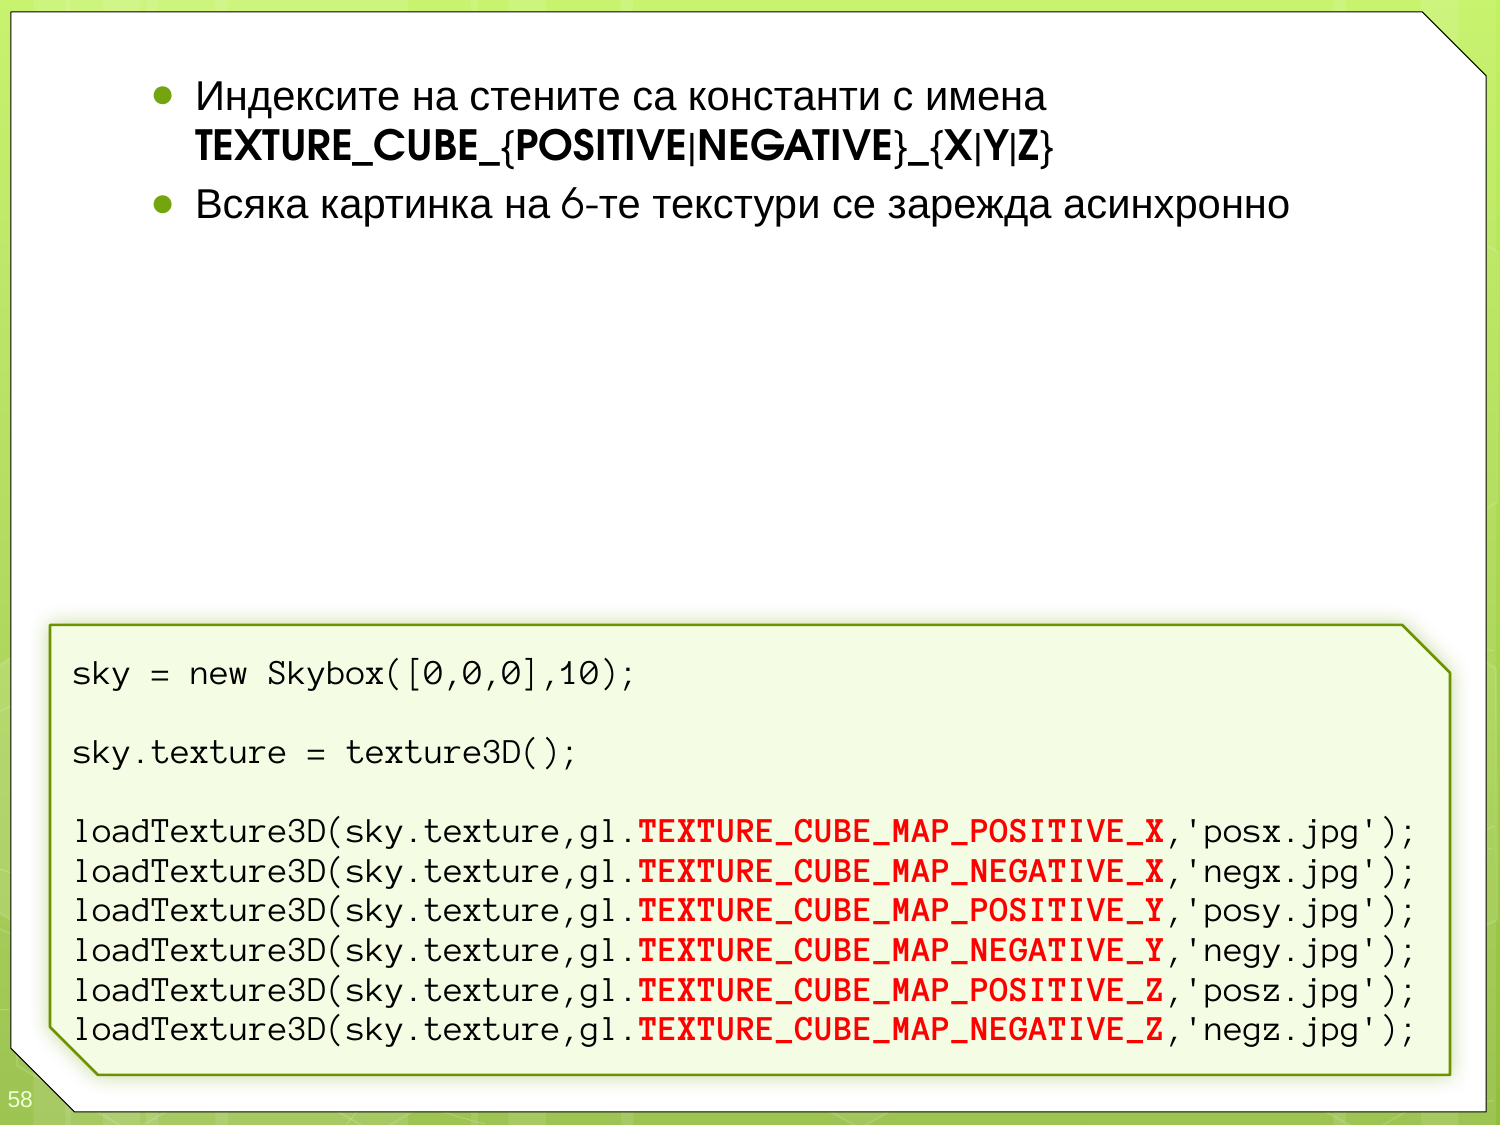

Индексите на стените са константи с имена TEXTURE_CUBE_{POSITIVE|NEGATIVE}_{X|Y|Z}
Всяка картинка на 6-те текстури се зарежда асинхронно
sky = new Skybox([0,0,0],10);

sky.texture = texture3D();

loadTexture3D(sky.texture,gl.TEXTURE_CUBE_MAP_POSITIVE_X,'posx.jpg');
loadTexture3D(sky.texture,gl.TEXTURE_CUBE_MAP_NEGATIVE_X,'negx.jpg');
loadTexture3D(sky.texture,gl.TEXTURE_CUBE_MAP_POSITIVE_Y,'posy.jpg');
loadTexture3D(sky.texture,gl.TEXTURE_CUBE_MAP_NEGATIVE_Y,'negy.jpg');
loadTexture3D(sky.texture,gl.TEXTURE_CUBE_MAP_POSITIVE_Z,'posz.jpg');
loadTexture3D(sky.texture,gl.TEXTURE_CUBE_MAP_NEGATIVE_Z,'negz.jpg');